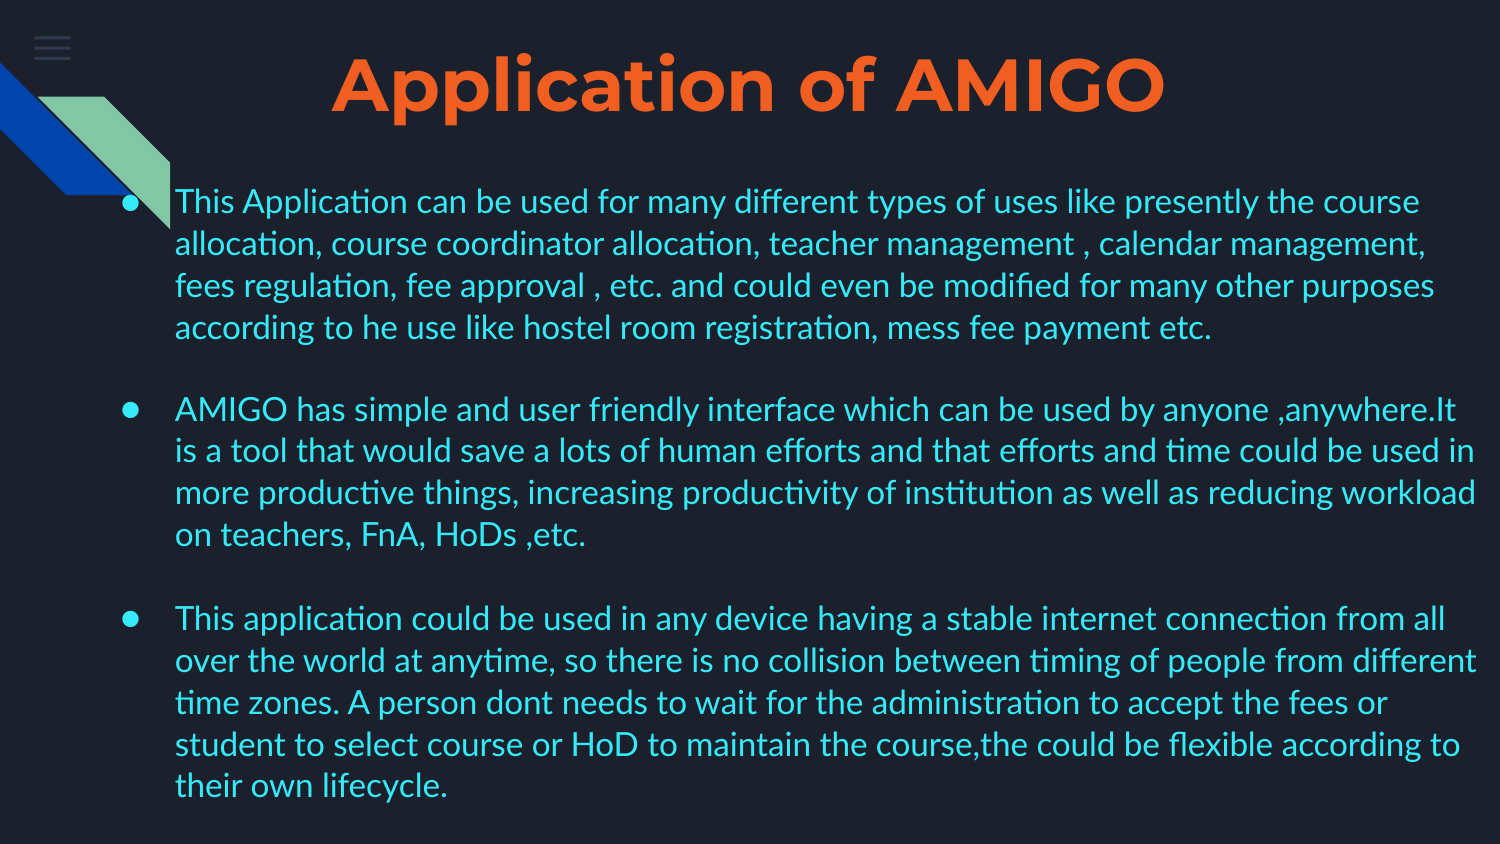

# Application of AMIGO
This Application can be used for many different types of uses like presently the course allocation, course coordinator allocation, teacher management , calendar management, fees regulation, fee approval , etc. and could even be modified for many other purposes according to he use like hostel room registration, mess fee payment etc.
AMIGO has simple and user friendly interface which can be used by anyone ,anywhere.It is a tool that would save a lots of human efforts and that efforts and time could be used in more productive things, increasing productivity of institution as well as reducing workload on teachers, FnA, HoDs ,etc.
This application could be used in any device having a stable internet connection from all over the world at anytime, so there is no collision between timing of people from different time zones. A person dont needs to wait for the administration to accept the fees or student to select course or HoD to maintain the course,the could be flexible according to their own lifecycle.